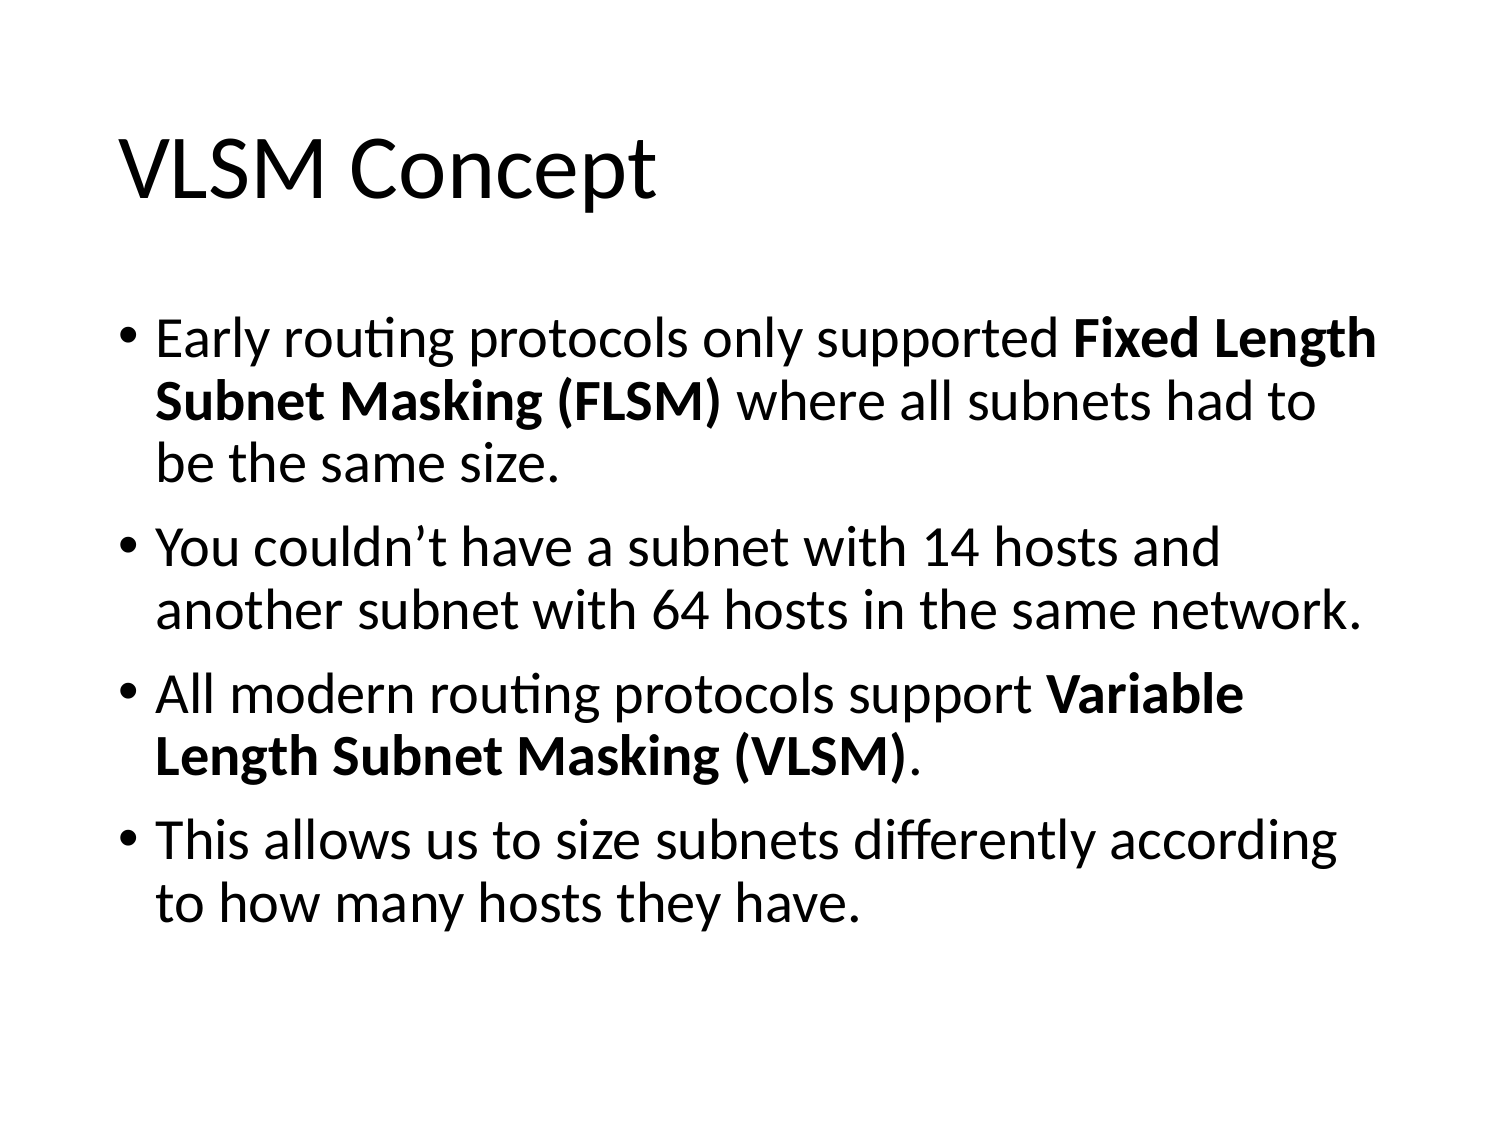

# VLSM Concept
Early routing protocols only supported Fixed Length Subnet Masking (FLSM) where all subnets had to be the same size.
You couldn’t have a subnet with 14 hosts and another subnet with 64 hosts in the same network.
All modern routing protocols support Variable Length Subnet Masking (VLSM).
This allows us to size subnets differently according to how many hosts they have.